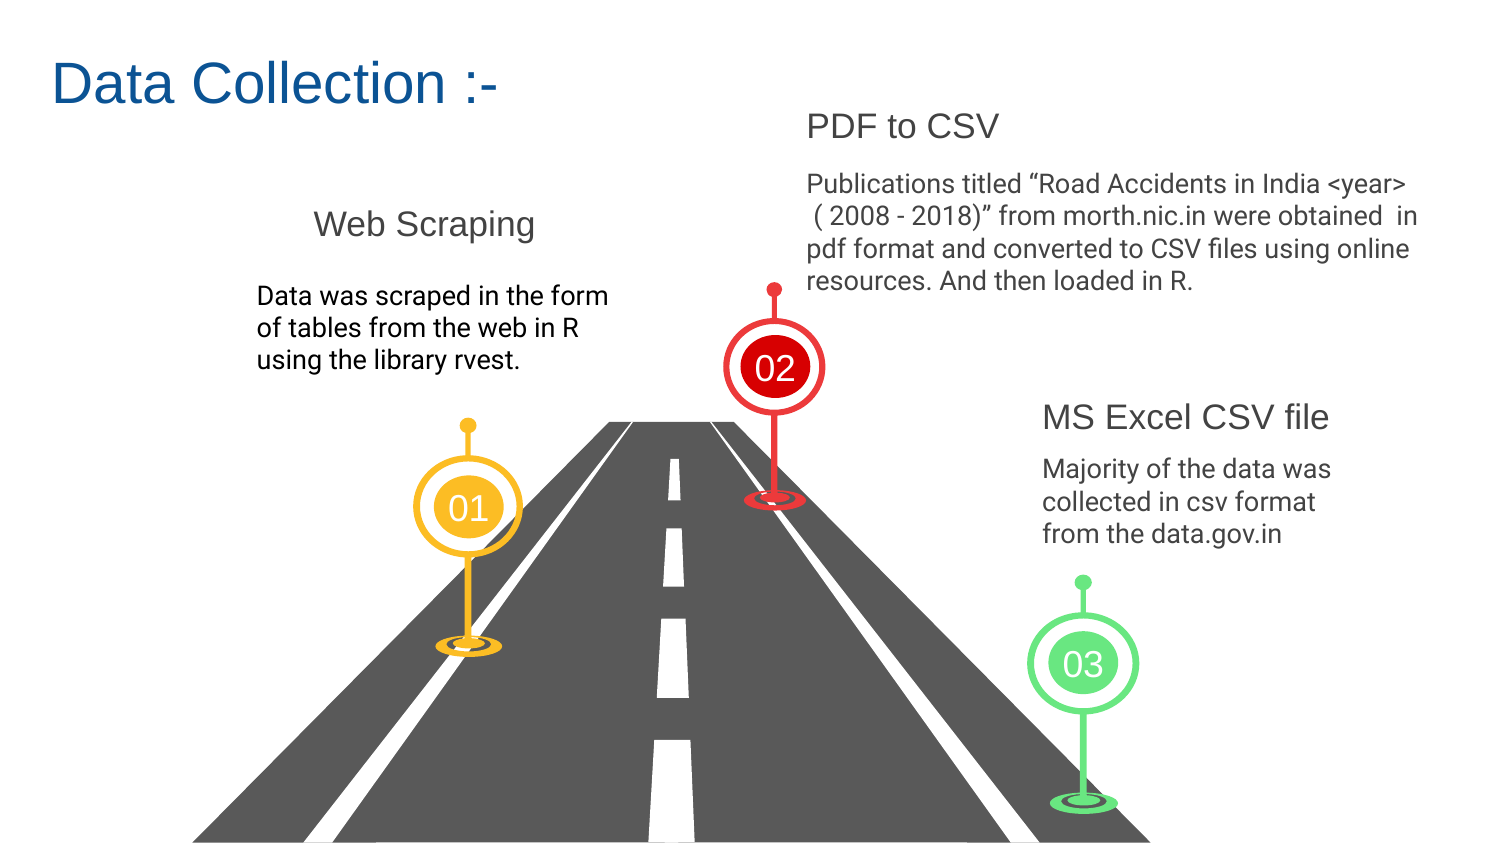

Data Collection :-
PDF to CSV
Publications titled “Road Accidents in India <year>
 ( 2008 - 2018)” from morth.nic.in were obtained  in pdf format and converted to CSV files using online resources. And then loaded in R.

Web Scraping
Data was scraped in the form of tables from the web in R using the library rvest.

02
MS Excel CSV file
Majority of the data was collected in csv format from the data.gov.in

01
03